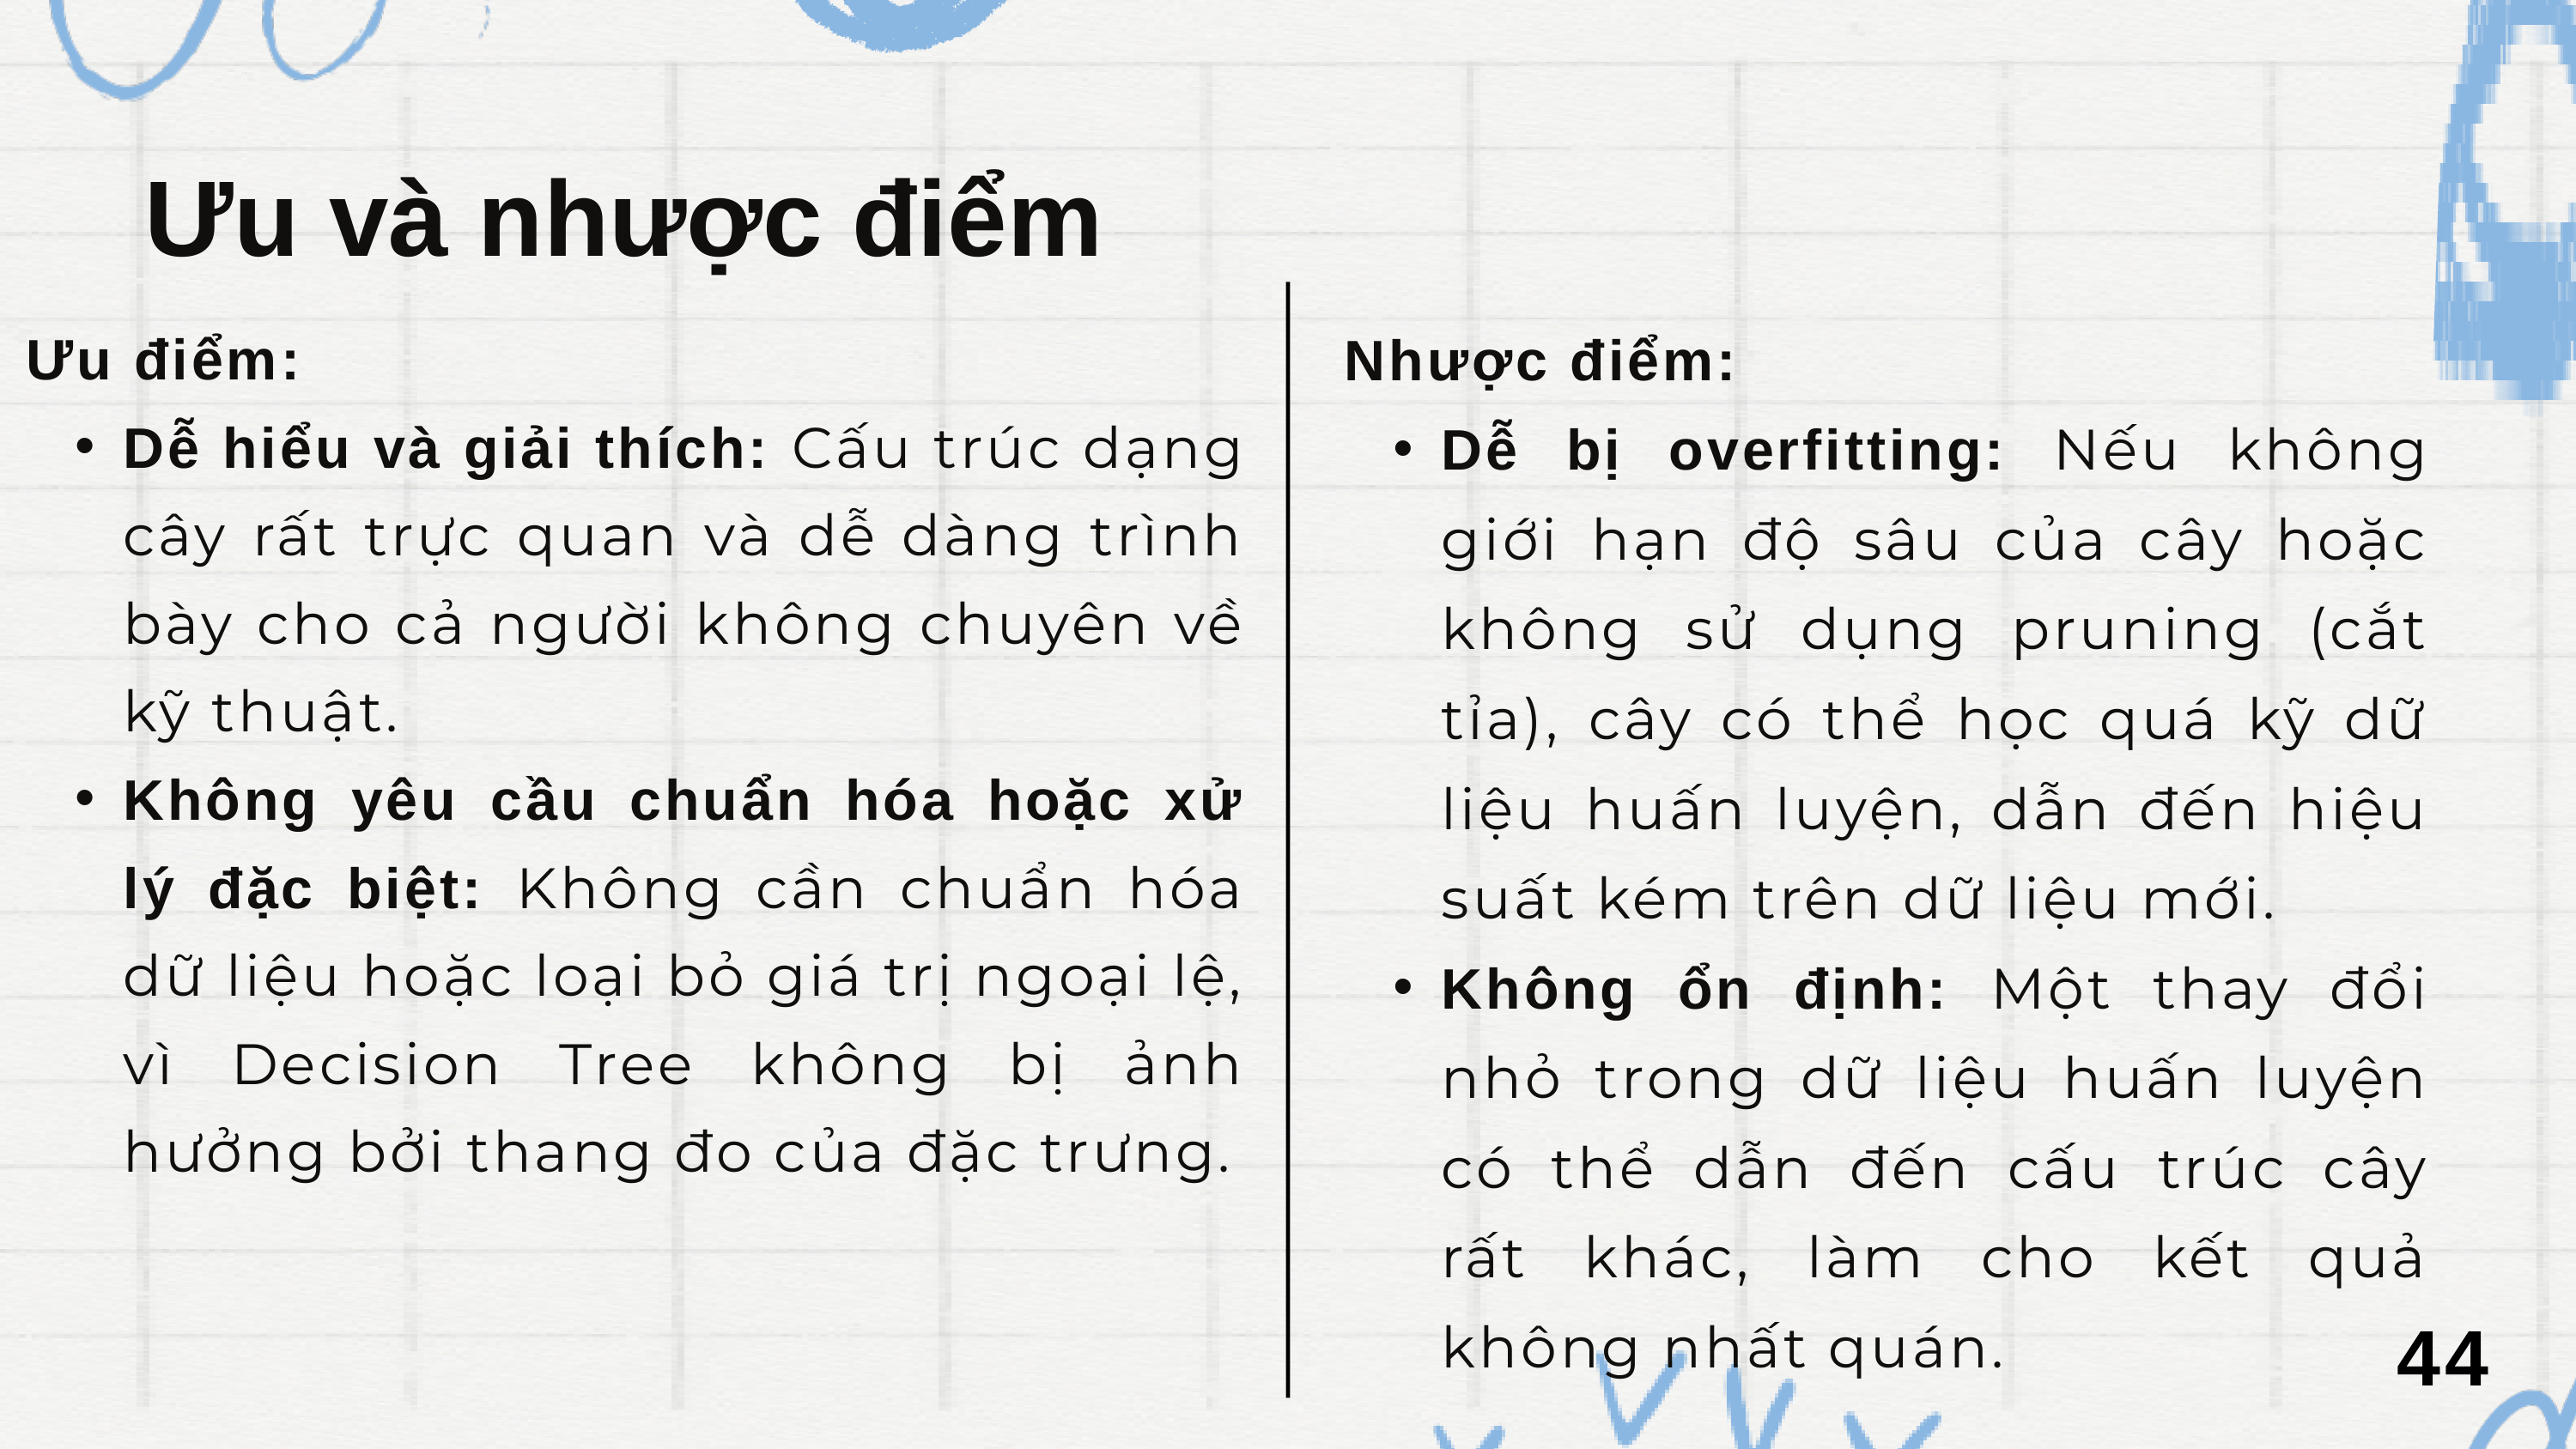

Ưu và nhược điểm

Nhược điểm:
Dễ bị overfitting: Nếu không giới hạn độ sâu của cây hoặc không sử dụng pruning (cắt tỉa), cây có thể học quá kỹ dữ liệu huấn luyện, dẫn đến hiệu suất kém trên dữ liệu mới.
Không ổn định: Một thay đổi nhỏ trong dữ liệu huấn luyện có thể dẫn đến cấu trúc cây rất khác, làm cho kết quả không nhất quán.
Ưu điểm:
Dễ hiểu và giải thích: Cấu trúc dạng cây rất trực quan và dễ dàng trình bày cho cả người không chuyên về kỹ thuật.
Không yêu cầu chuẩn hóa hoặc xử lý đặc biệt: Không cần chuẩn hóa dữ liệu hoặc loại bỏ giá trị ngoại lệ, vì Decision Tree không bị ảnh hưởng bởi thang đo của đặc trưng.

44